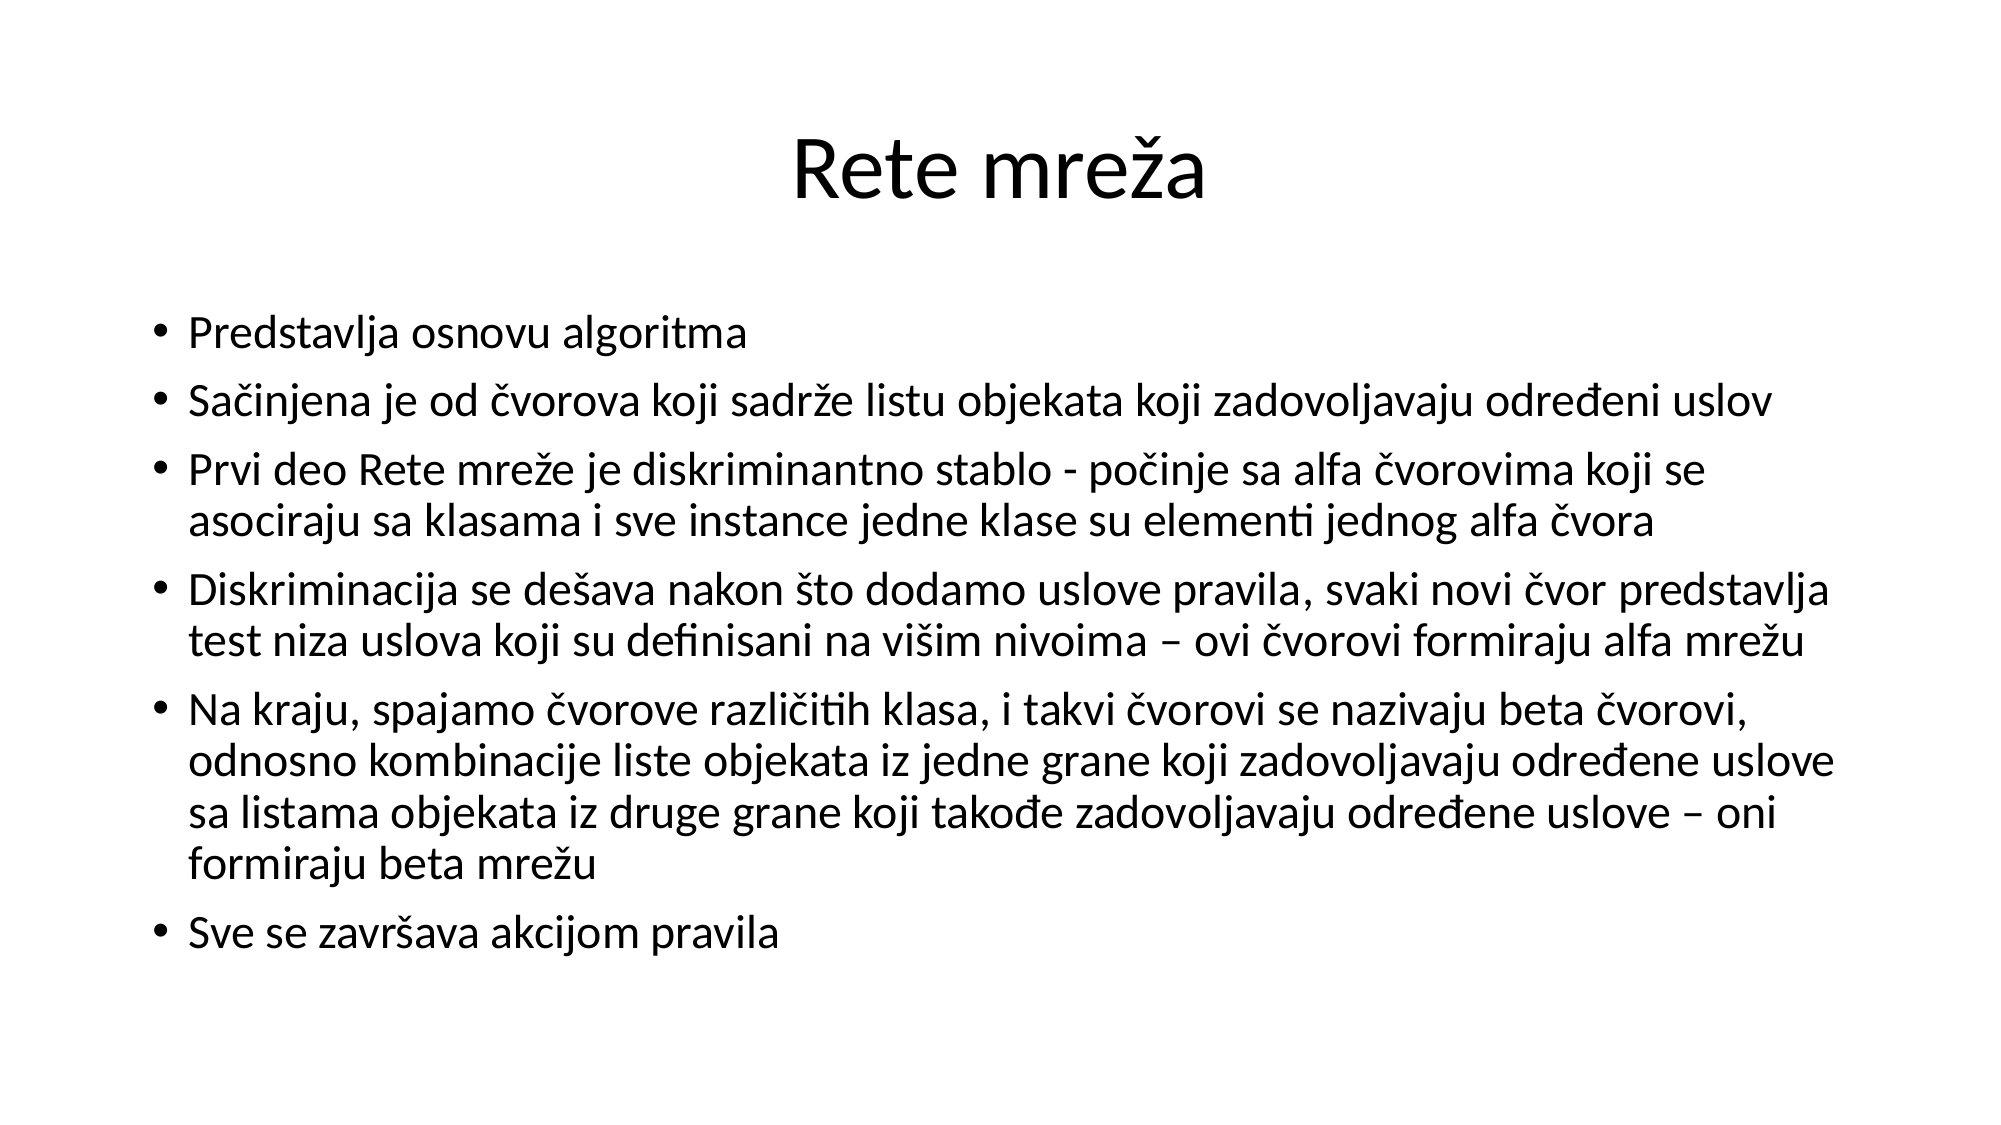

# Rete mreža
Predstavlja osnovu algoritma
Sačinjena je od čvorova koji sadrže listu objekata koji zadovoljavaju određeni uslov
Prvi deo Rete mreže je diskriminantno stablo - počinje sa alfa čvorovima koji se asociraju sa klasama i sve instance jedne klase su elementi jednog alfa čvora
Diskriminacija se dešava nakon što dodamo uslove pravila, svaki novi čvor predstavlja test niza uslova koji su definisani na višim nivoima – ovi čvorovi formiraju alfa mrežu
Na kraju, spajamo čvorove različitih klasa, i takvi čvorovi se nazivaju beta čvorovi, odnosno kombinacije liste objekata iz jedne grane koji zadovoljavaju određene uslove sa listama objekata iz druge grane koji takođe zadovoljavaju određene uslove – oni formiraju beta mrežu
Sve se završava akcijom pravila